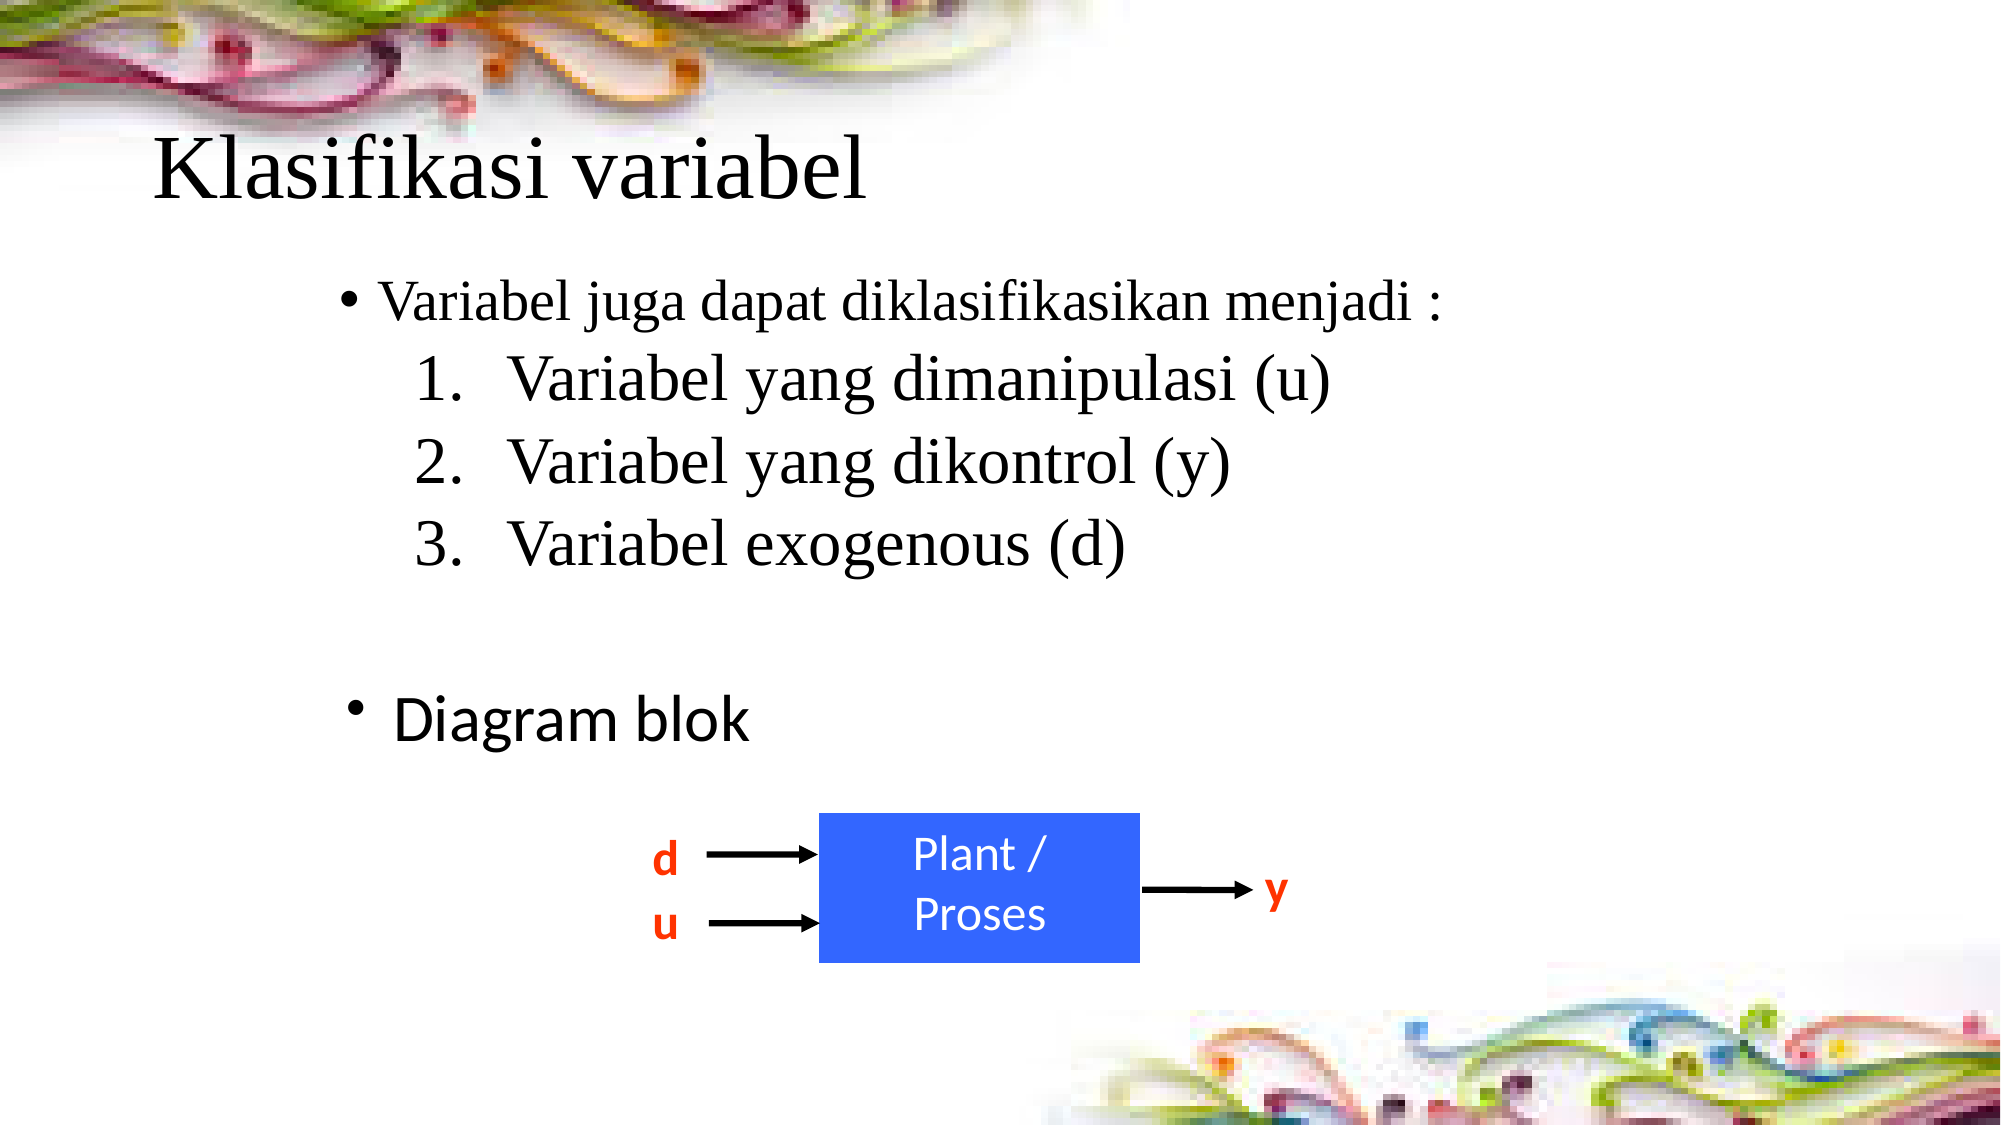

# Klasifikasi variabel
Variabel juga dapat diklasifikasikan menjadi :
 Variabel yang dimanipulasi (u)
 Variabel yang dikontrol (y)
 Variabel exogenous (d)
  Diagram blok
Plant /
Proses
d
y

u